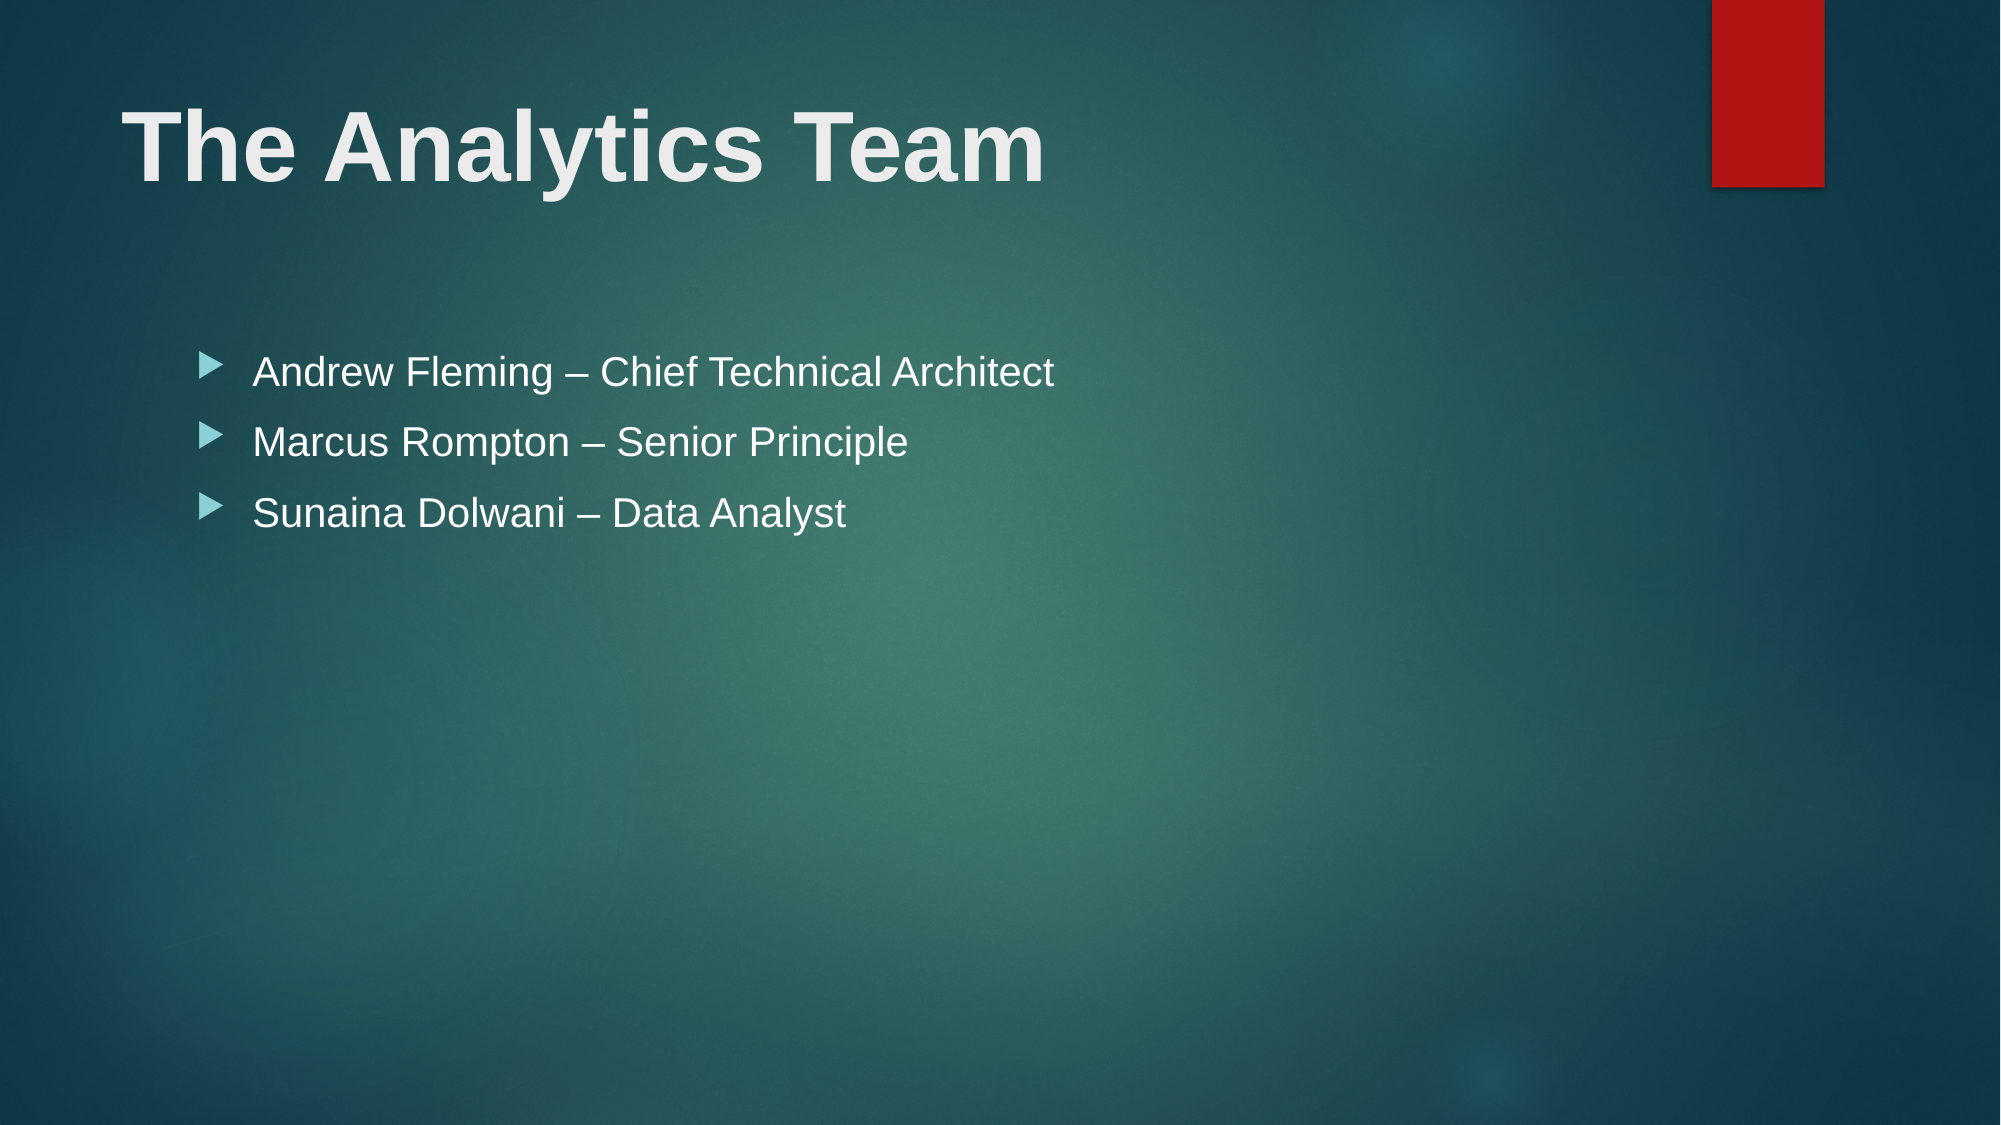

# The Analytics Team
Andrew Fleming – Chief Technical Architect
Marcus Rompton – Senior Principle
Sunaina Dolwani – Data Analyst